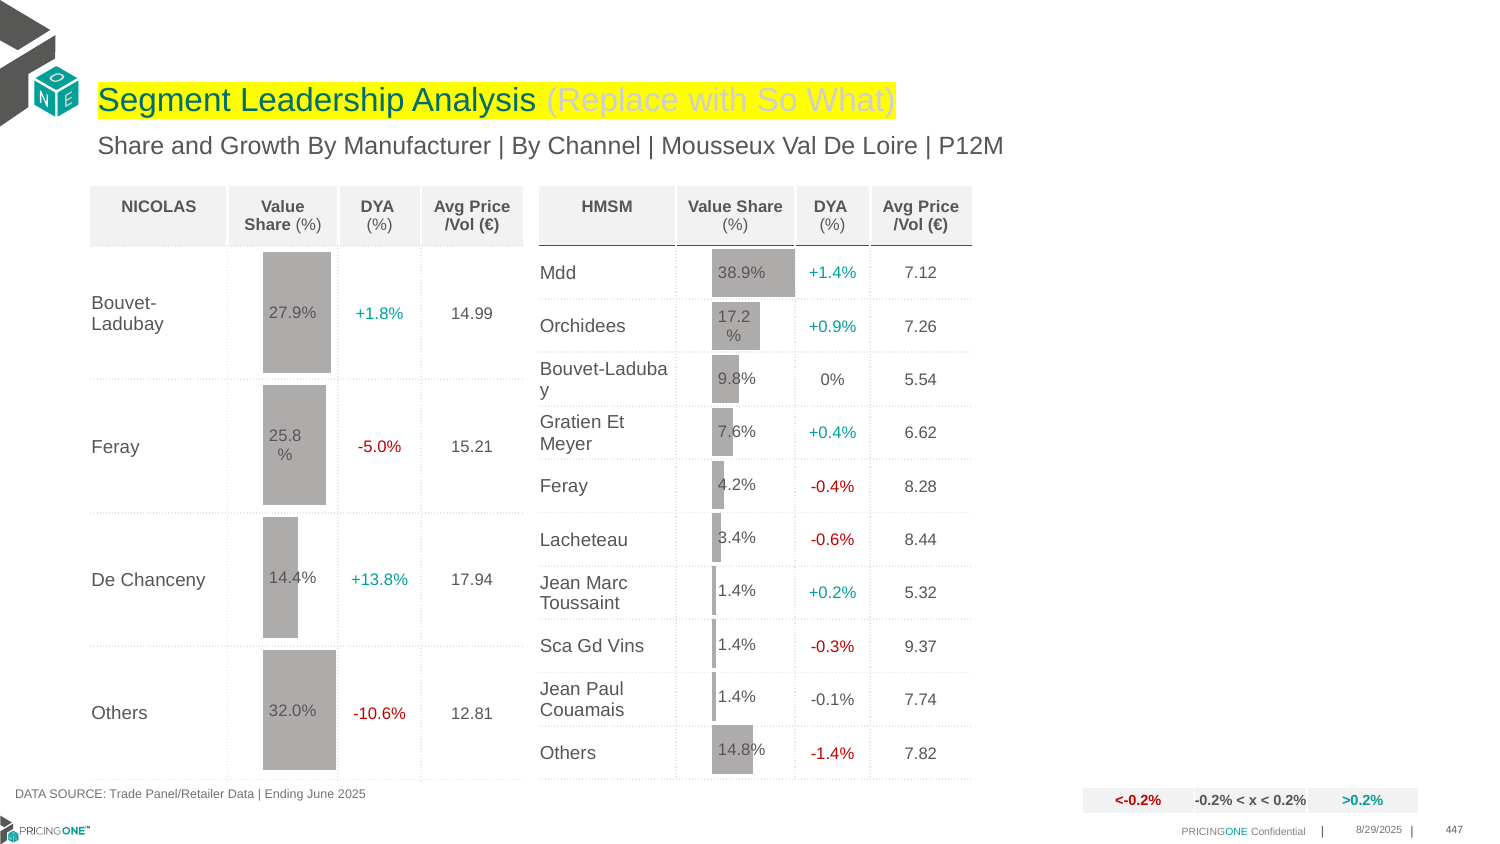

# Segment Leadership Analysis (Replace with So What)
Share and Growth By Manufacturer | By Channel | Mousseux Val De Loire | P12M
| NICOLAS | Value Share (%) | DYA (%) | Avg Price /Vol (€) |
| --- | --- | --- | --- |
| Bouvet-Ladubay |  | +1.8% | 14.99 |
| Feray |  | -5.0% | 15.21 |
| De Chanceny |  | +13.8% | 17.94 |
| Others |  | -10.6% | 12.81 |
| HMSM | Value Share (%) | DYA (%) | Avg Price /Vol (€) |
| --- | --- | --- | --- |
| Mdd |  | +1.4% | 7.12 |
| Orchidees |  | +0.9% | 7.26 |
| Bouvet‑Ladubay |  | 0% | 5.54 |
| Gratien Et Meyer |  | +0.4% | 6.62 |
| Feray |  | -0.4% | 8.28 |
| Lacheteau |  | -0.6% | 8.44 |
| Jean Marc Toussaint |  | +0.2% | 5.32 |
| Sca Gd Vins |  | -0.3% | 9.37 |
| Jean Paul Couamais |  | -0.1% | 7.74 |
| Others |  | -1.4% | 7.82 |

### Chart

| Category | Mousseux Val De Loire | HMSM |
|---|---|
| None | 0.3894735743336681 |

### Chart

| Category | Mousseux Val De Loire | NICOLAS |
|---|---|
| None | 0.2785350251630006 |
DATA SOURCE: Trade Panel/Retailer Data | Ending June 2025
| <-0.2% | -0.2% < x < 0.2% | >0.2% |
| --- | --- | --- |

8/29/2025
447